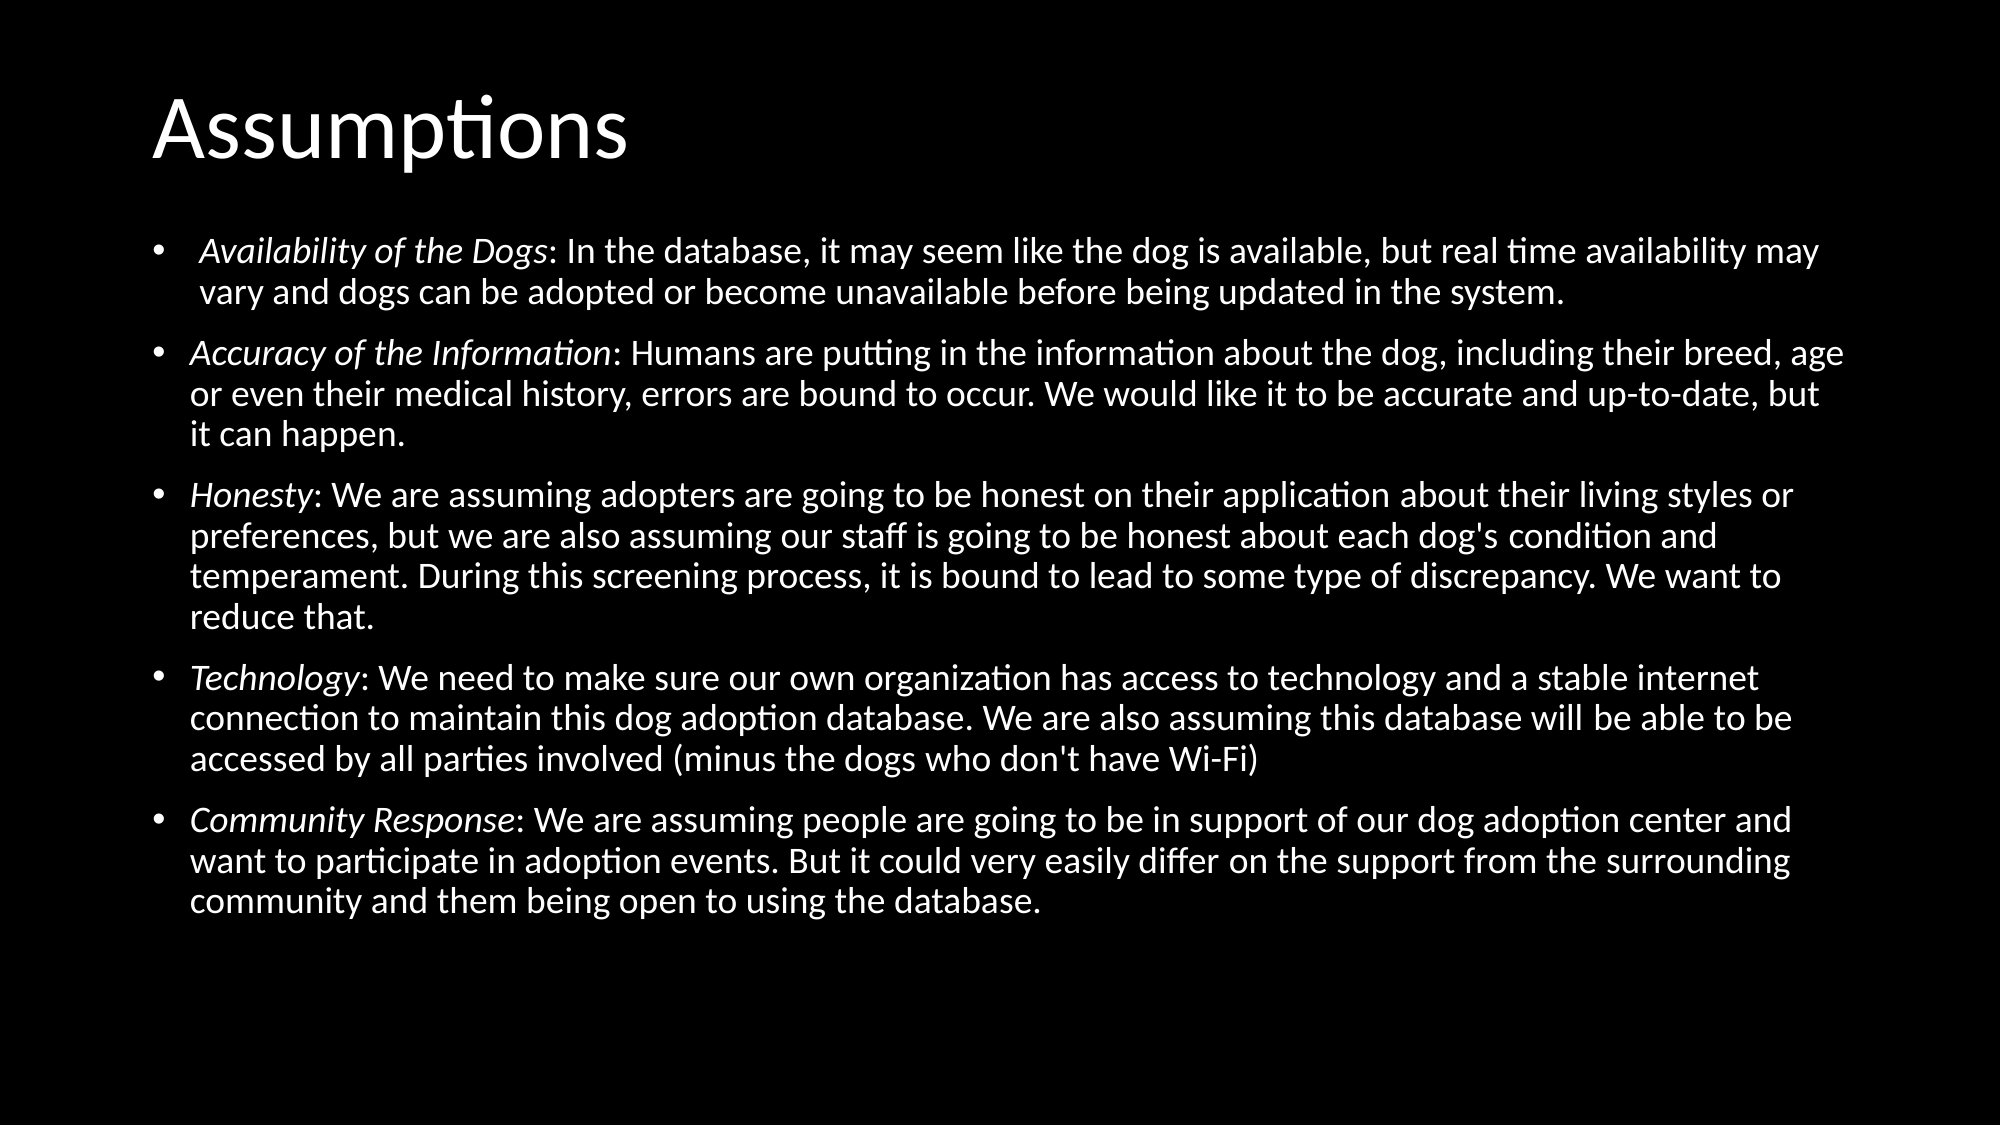

# Assumptions
Availability of the Dogs: In the database, it may seem like the dog is available, but real time availability may vary and dogs can be adopted or become unavailable before being updated in the system.
Accuracy of the Information: Humans are putting in the information about the dog, including their breed, age or even their medical history, errors are bound to occur. We would like it to be accurate and up-to-date, but it can happen.
Honesty: We are assuming adopters are going to be honest on their application about their living styles or preferences, but we are also assuming our staff is going to be honest about each dog's condition and temperament. During this screening process, it is bound to lead to some type of discrepancy. We want to reduce that.
Technology: We need to make sure our own organization has access to technology and a stable internet connection to maintain this dog adoption database. We are also assuming this database will be able to be accessed by all parties involved (minus the dogs who don't have Wi-Fi)
Community Response: We are assuming people are going to be in support of our dog adoption center and want to participate in adoption events. But it could very easily differ on the support from the surrounding community and them being open to using the database.